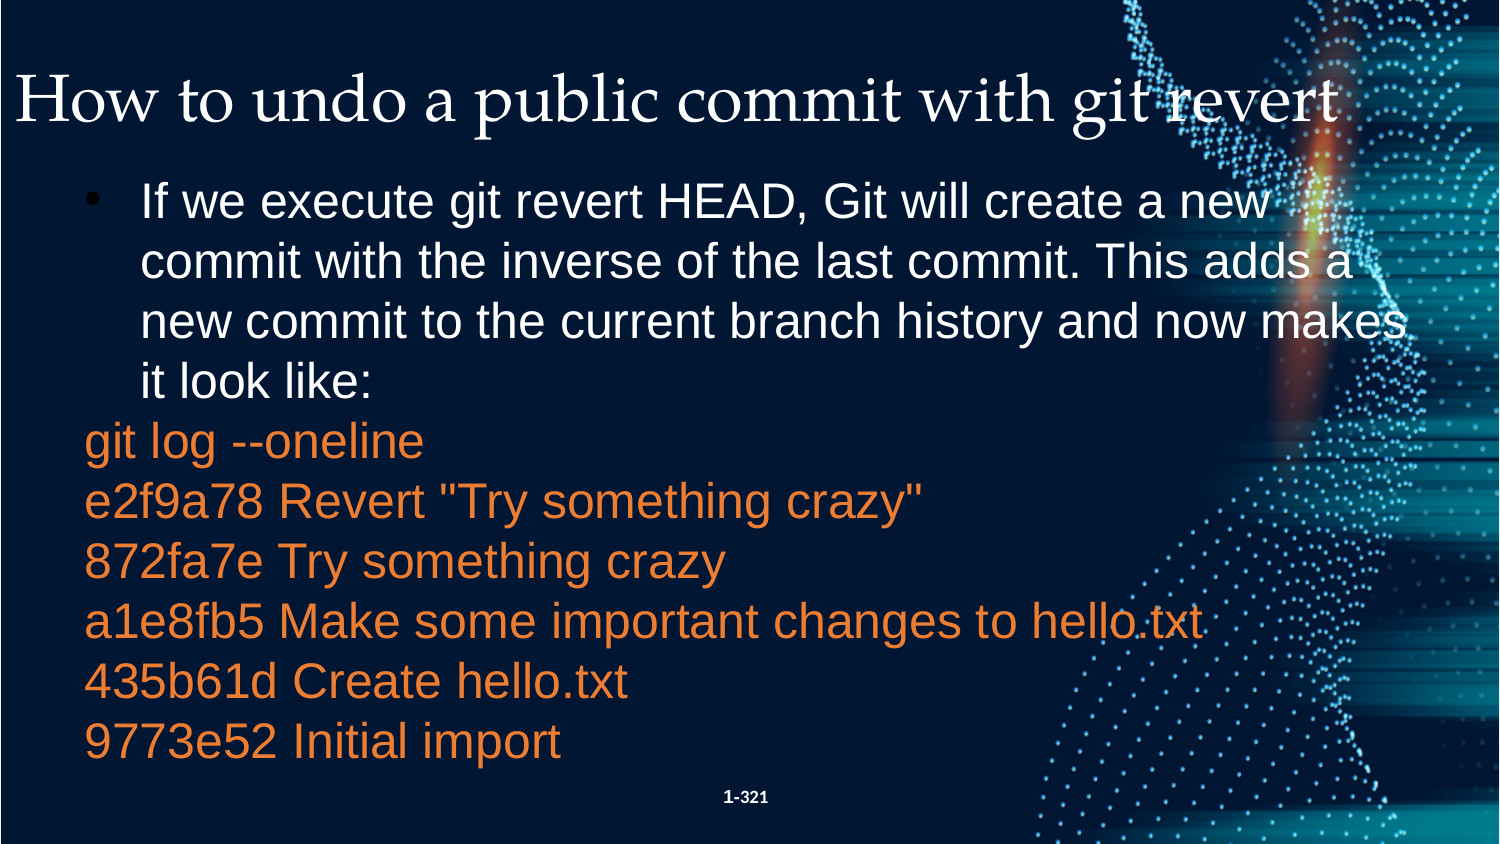

How to undo a public commit with git revert
If we execute git revert HEAD, Git will create a new commit with the inverse of the last commit. This adds a new commit to the current branch history and now makes it look like:
git log --oneline
e2f9a78 Revert "Try something crazy"
872fa7e Try something crazy
a1e8fb5 Make some important changes to hello.txt
435b61d Create hello.txt
9773e52 Initial import
1-321